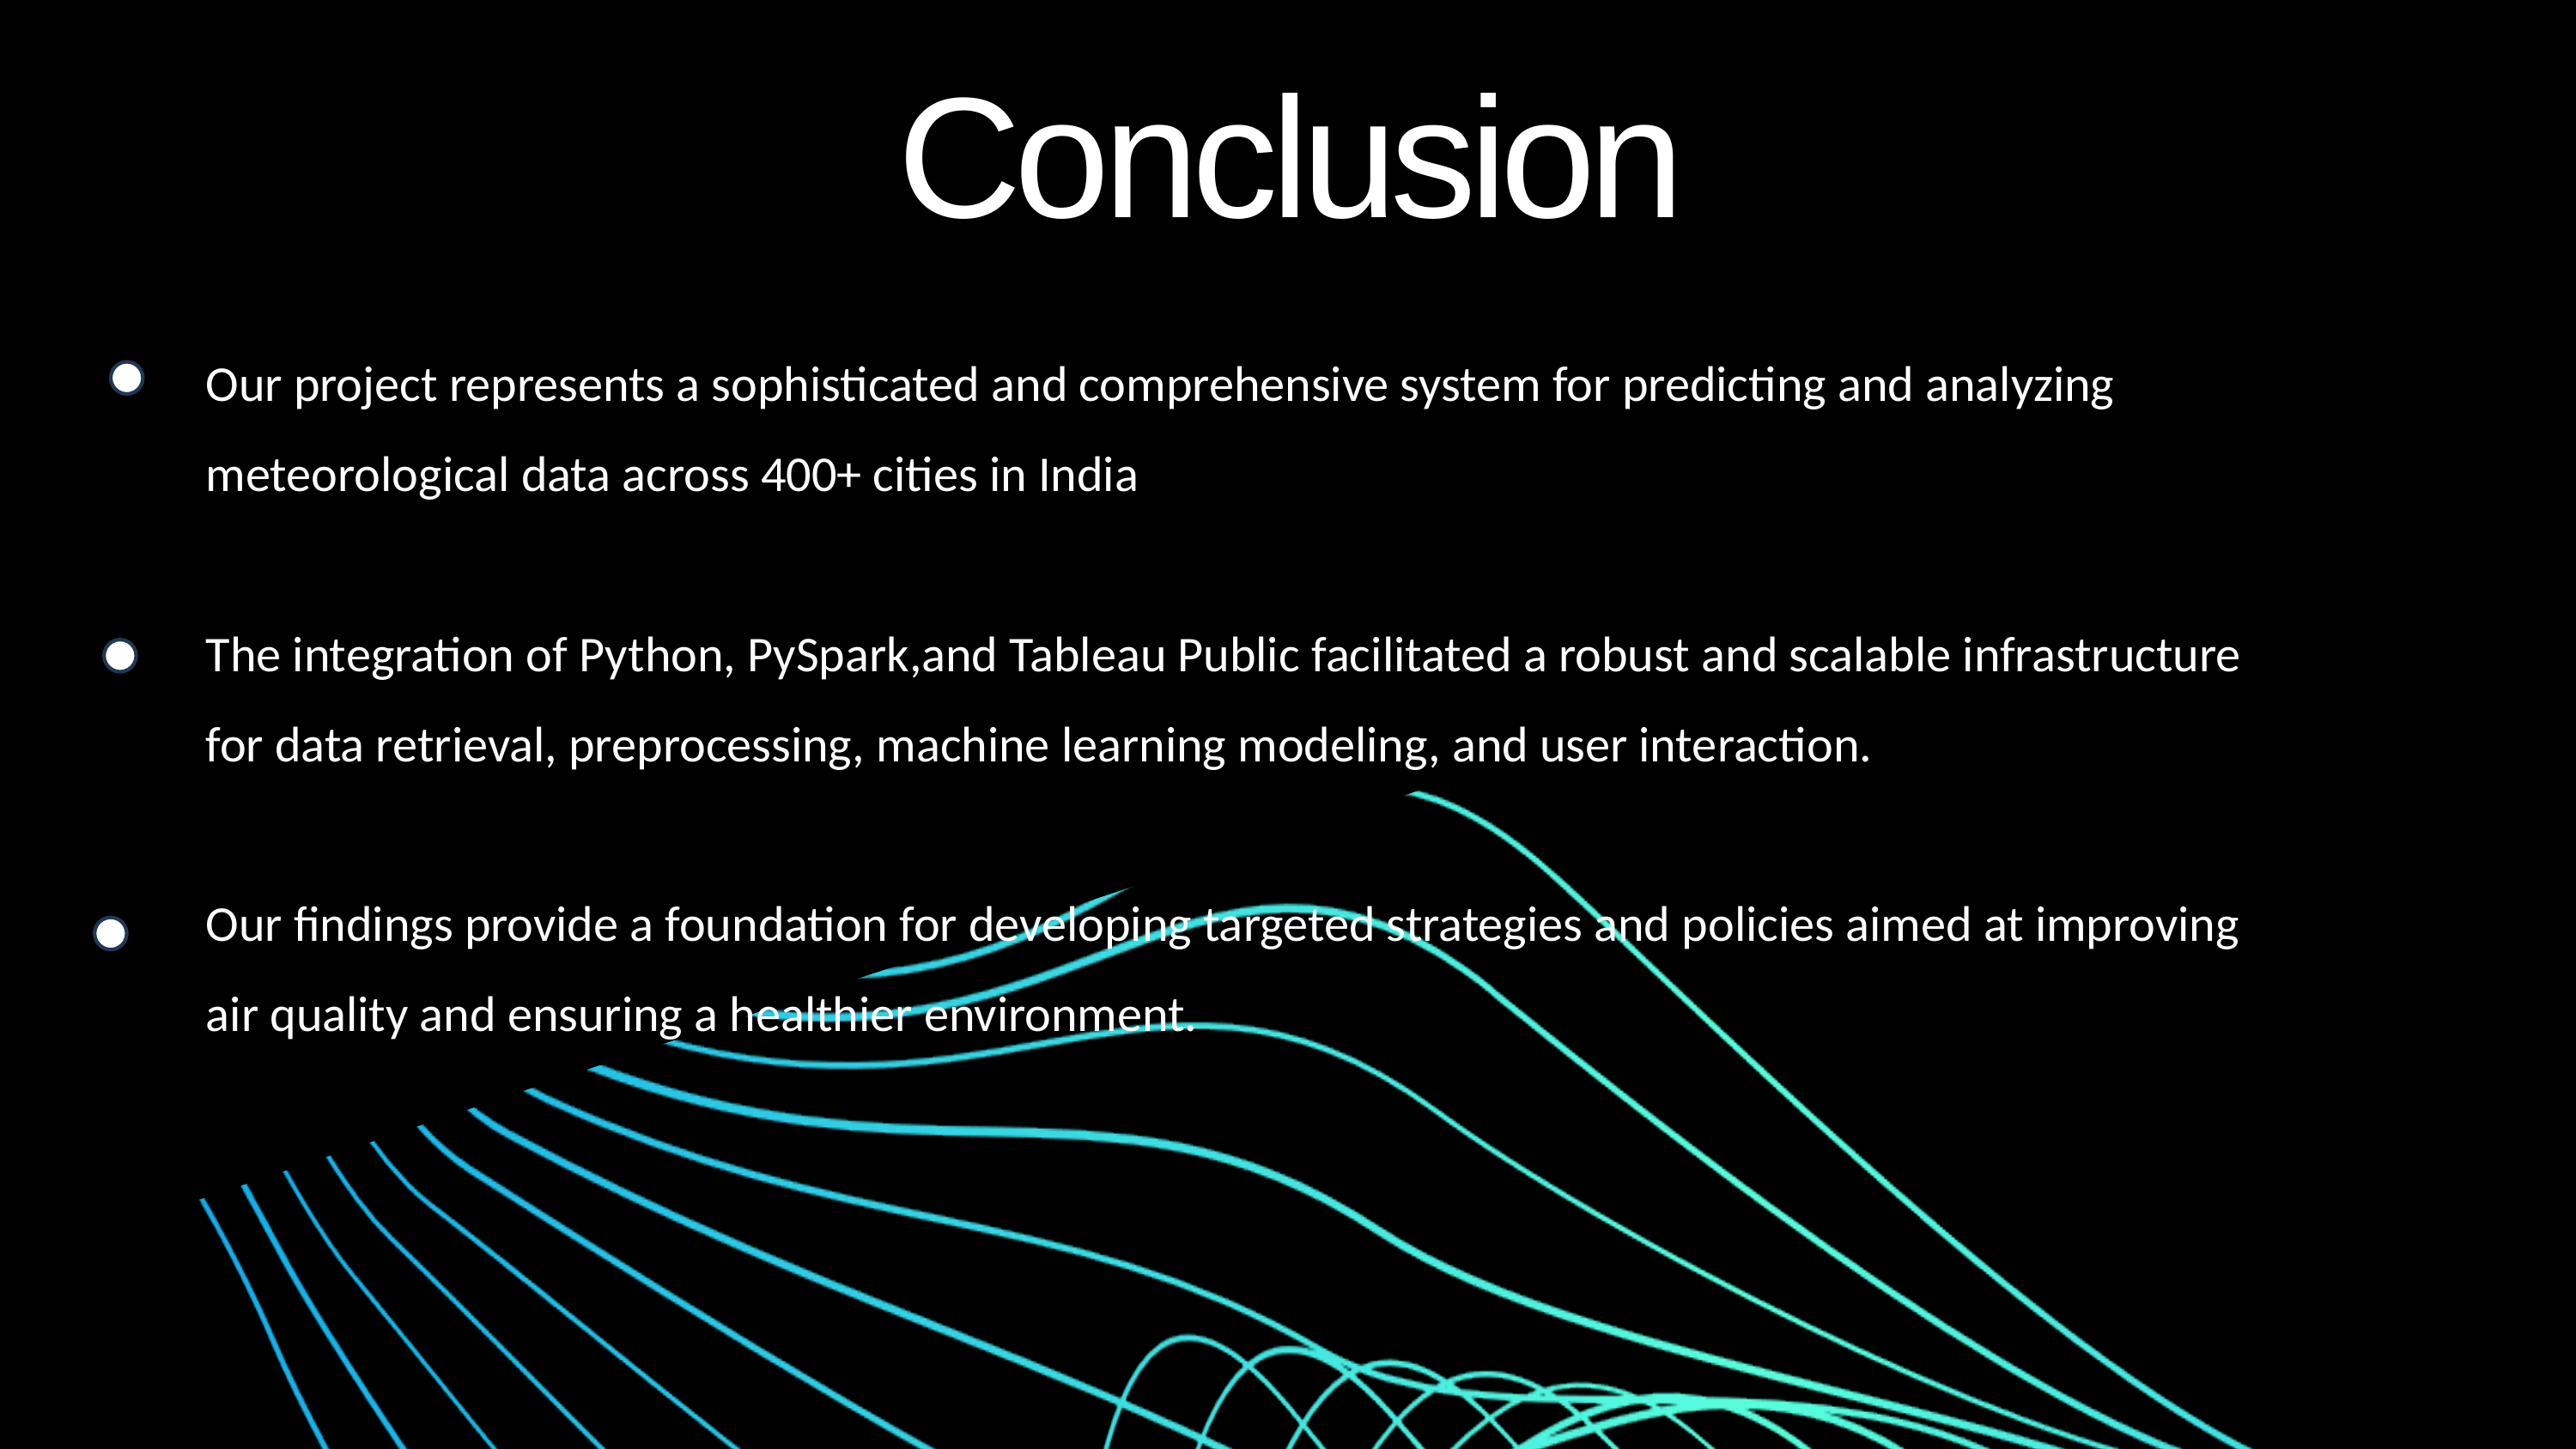

Conclusion
Our project represents a sophisticated and comprehensive system for predicting and analyzing meteorological data across 400+ cities in India.

The integration of Python, PySpark,and Tableau Public facilitated a robust and scalable infrastructure for data retrieval, preprocessing, machine learning modeling, and user interaction.

Our findings provide a foundation for developing targeted strategies and policies aimed at improving air quality and ensuring a healthier environment.